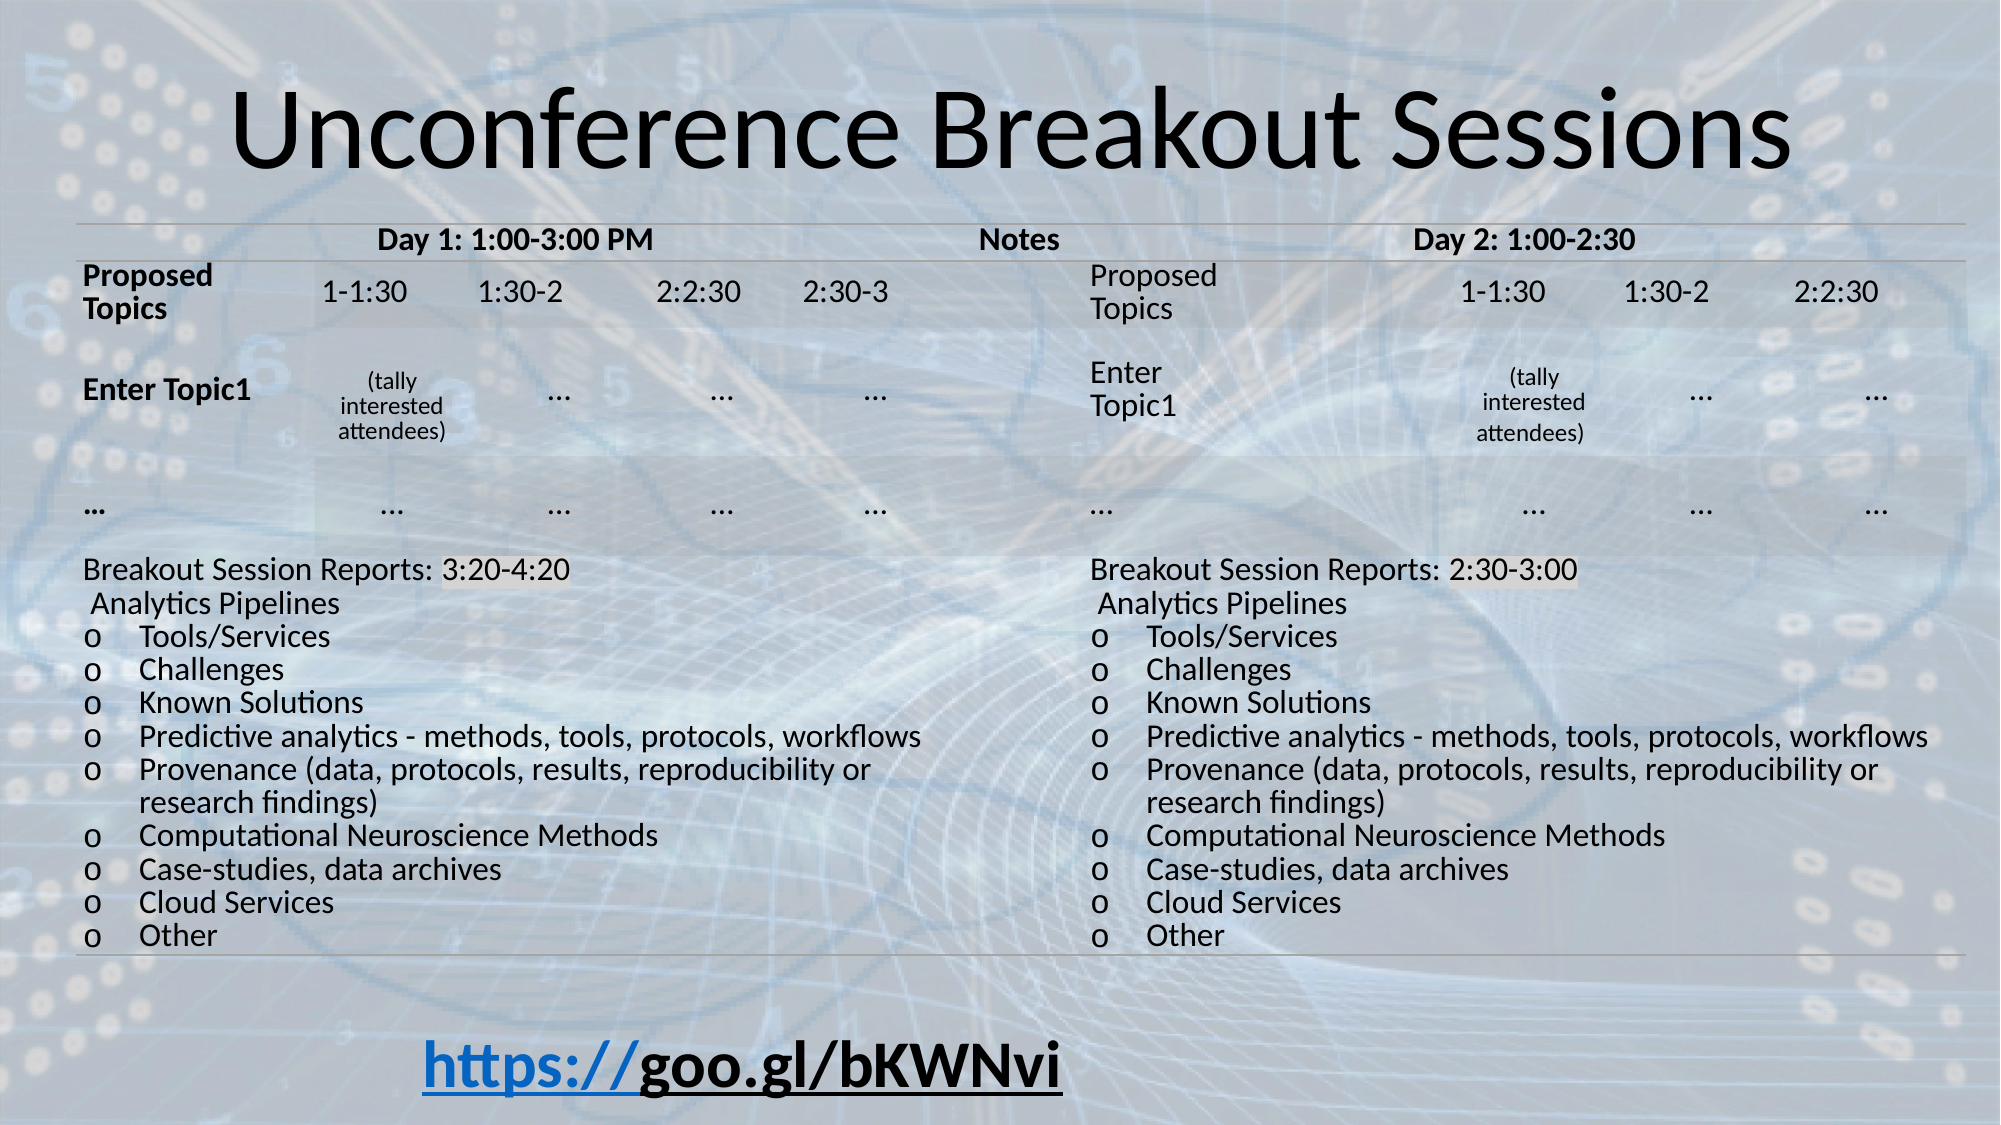

# Unconference Breakout Sessions
| Day 1: 1:00-3:00 PM |  |  |  |  | Notes | Day 2: 1:00-2:30 |  |  |  |
| --- | --- | --- | --- | --- | --- | --- | --- | --- | --- |
| Proposed Topics | 1-1:30 | 1:30-2 | 2:2:30 | 2:30-3 |  | Proposed Topics | 1-1:30 | 1:30-2 | 2:2:30 |
| Enter Topic1 | (tally interested attendees) | … | … | … |  | Enter Topic1 | (tally interested attendees) | … | … |
| … | ... | … | … | … |  | … | ... | … | … |
| Breakout Session Reports: 3:20-4:20  Analytics Pipelines Tools/Services Challenges Known Solutions Predictive analytics - methods, tools, protocols, workflows Provenance (data, protocols, results, reproducibility or research findings) Computational Neuroscience Methods Case-studies, data archives Cloud Services Other |  |  |  |  |  | Breakout Session Reports: 2:30-3:00  Analytics Pipelines Tools/Services Challenges Known Solutions Predictive analytics - methods, tools, protocols, workflows Provenance (data, protocols, results, reproducibility or research findings) Computational Neuroscience Methods Case-studies, data archives Cloud Services Other |  |  |  |
https://goo.gl/bKWNvi